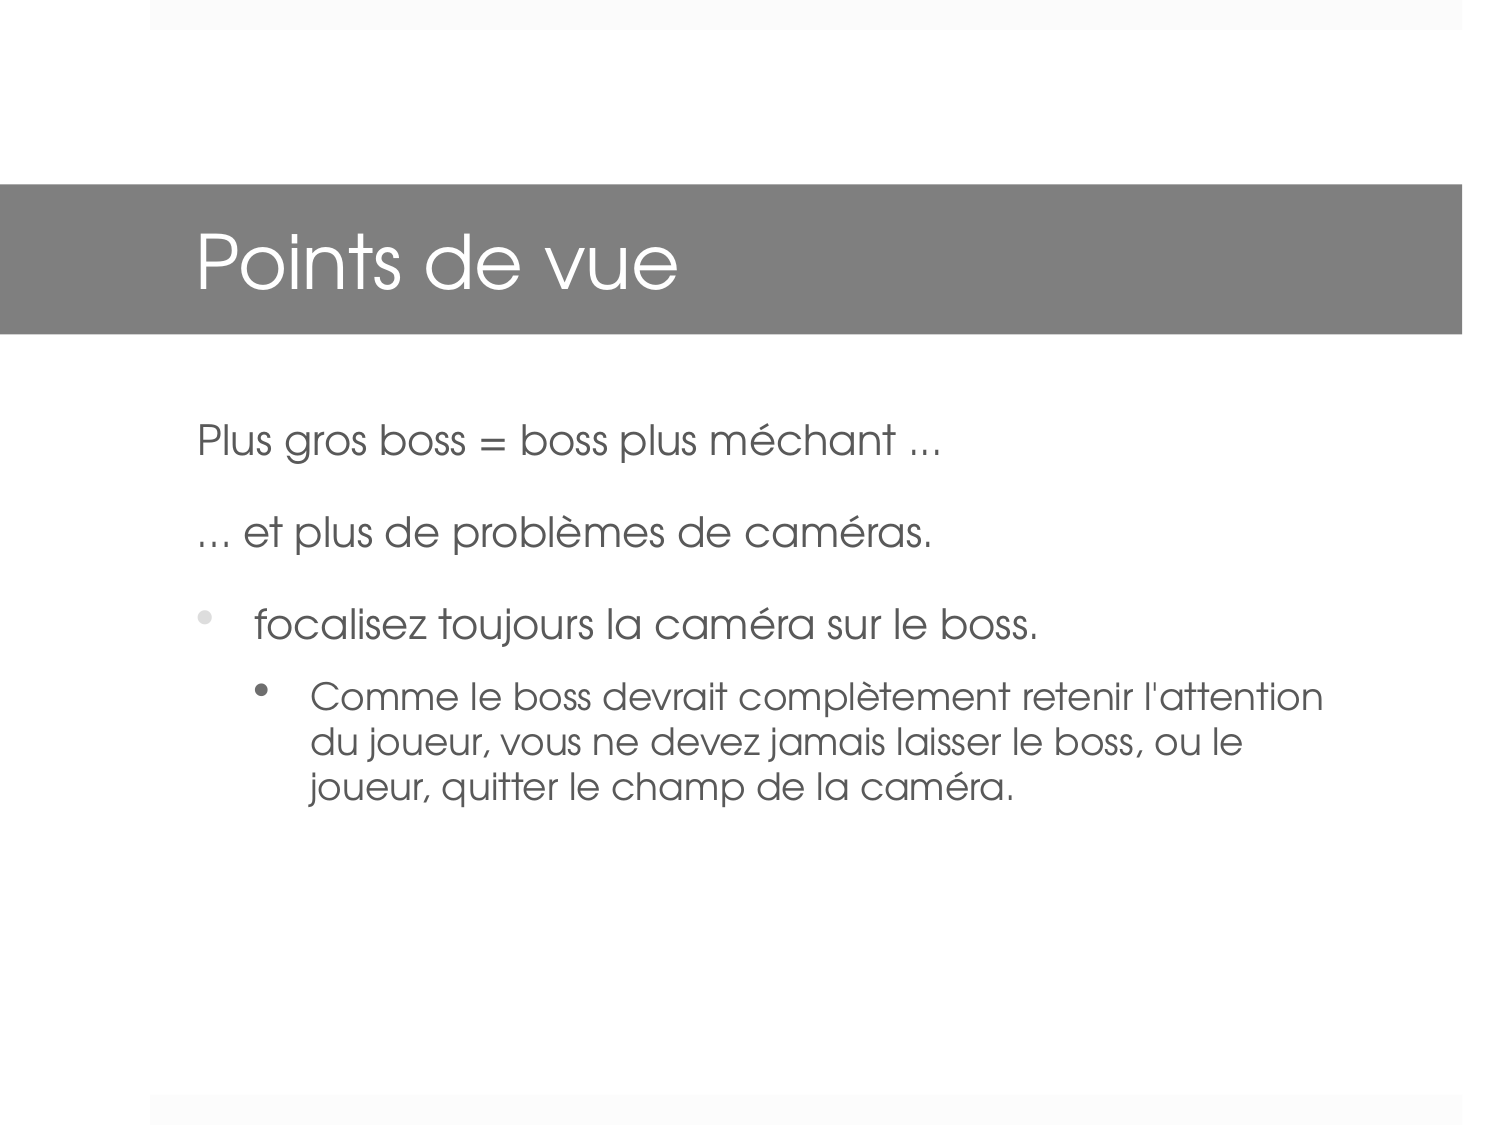

# Points de vue
Plus gros boss = boss plus méchant ...
… et plus de problèmes de caméras.
focalisez toujours la caméra sur le boss.
Comme le boss devrait complètement retenir l'attention du joueur, vous ne devez jamais laisser le boss, ou le joueur, quitter le champ de la caméra.